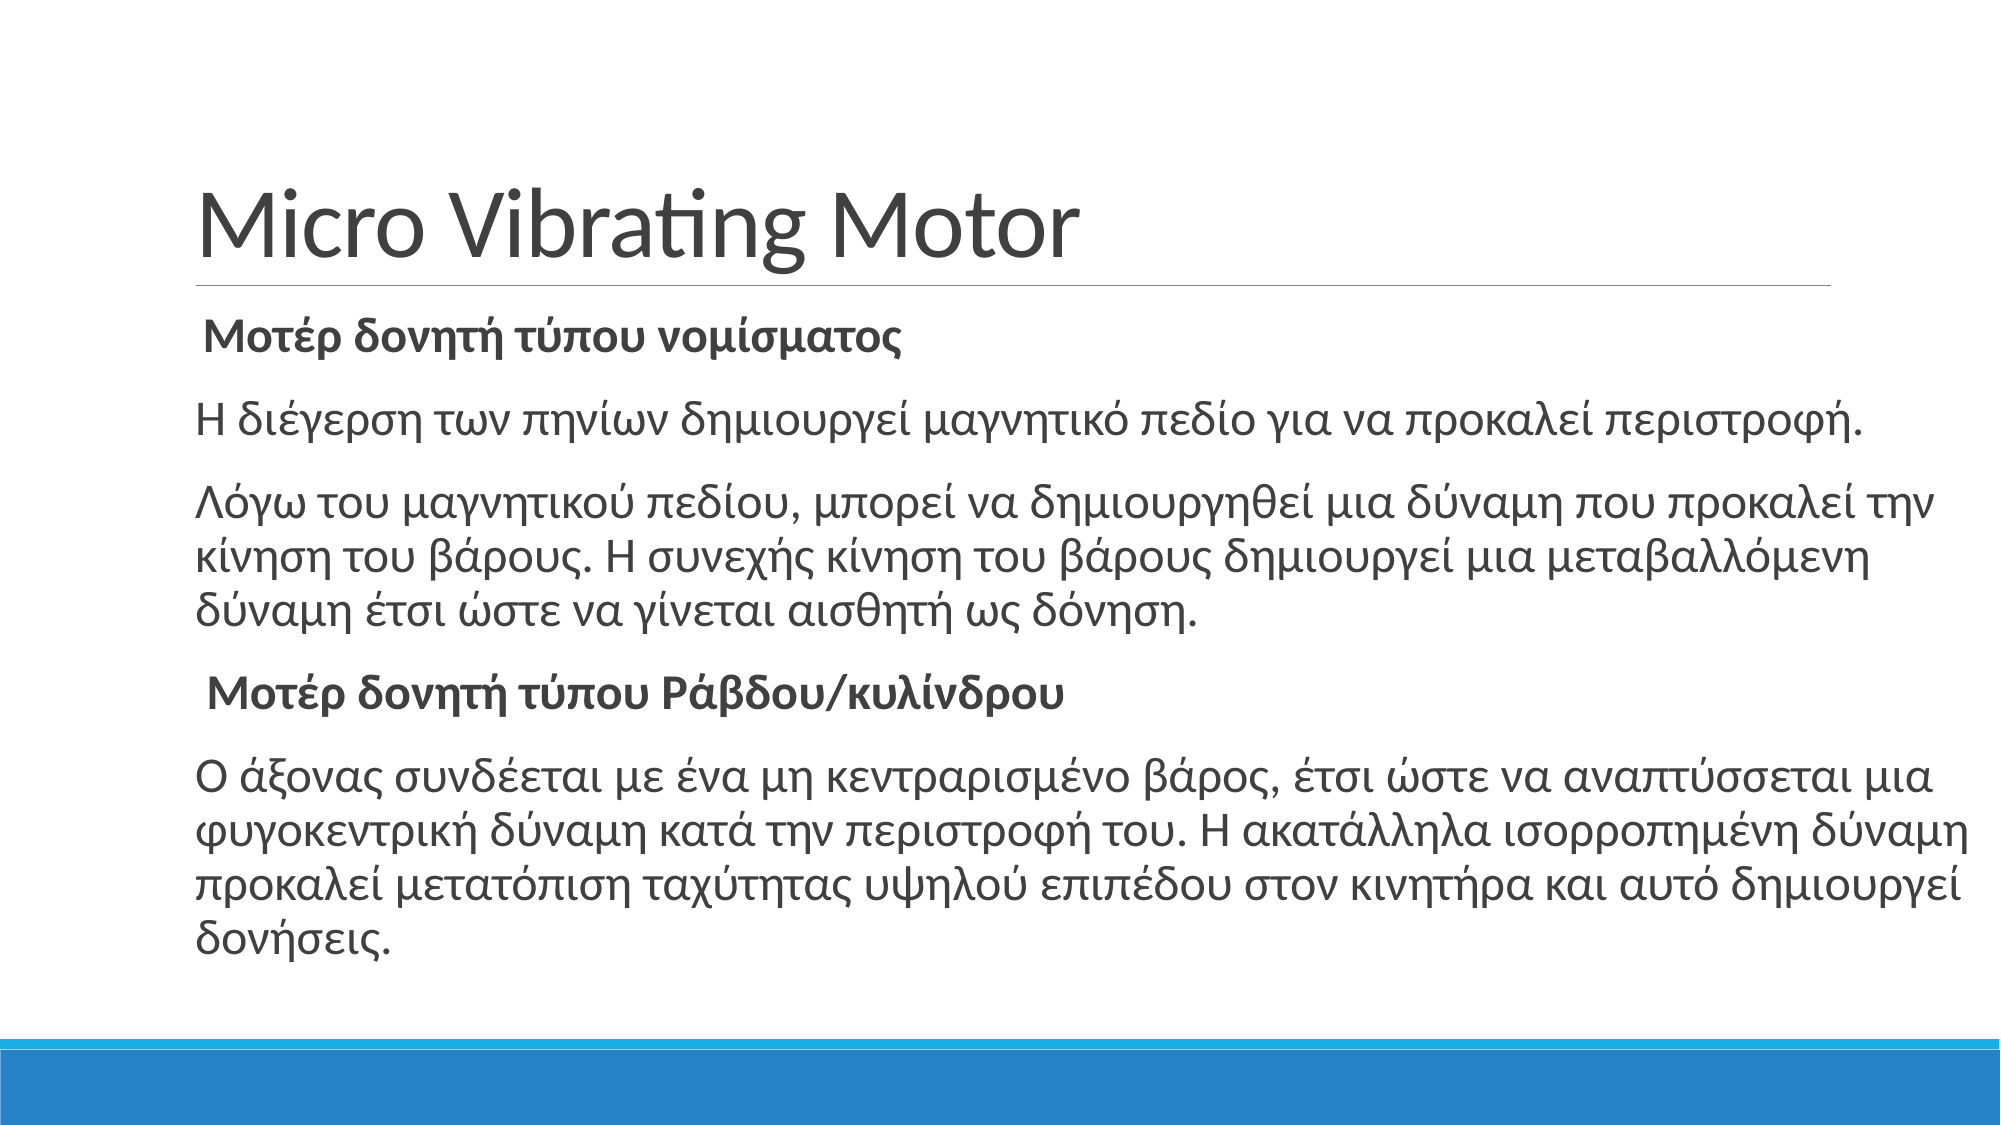

# Micro Vibrating Motor
  Μοτέρ δονητή τύπου νομίσματος
Η διέγερση των πηνίων δημιουργεί μαγνητικό πεδίο για να προκαλεί περιστροφή.
Λόγω του μαγνητικού πεδίου, μπορεί να δημιουργηθεί μια δύναμη που προκαλεί την κίνηση του βάρους. Η συνεχής κίνηση του βάρους δημιουργεί μια μεταβαλλόμενη δύναμη έτσι ώστε να γίνεται αισθητή ως δόνηση.
 Μοτέρ δονητή τύπου Ράβδου/κυλίνδρου
Ο άξονας συνδέεται με ένα μη κεντραρισμένο βάρος, έτσι ώστε να αναπτύσσεται μια φυγοκεντρική δύναμη κατά την περιστροφή του. Η ακατάλληλα ισορροπημένη δύναμη προκαλεί μετατόπιση ταχύτητας υψηλού επιπέδου στον κινητήρα και αυτό δημιουργεί δονήσεις.